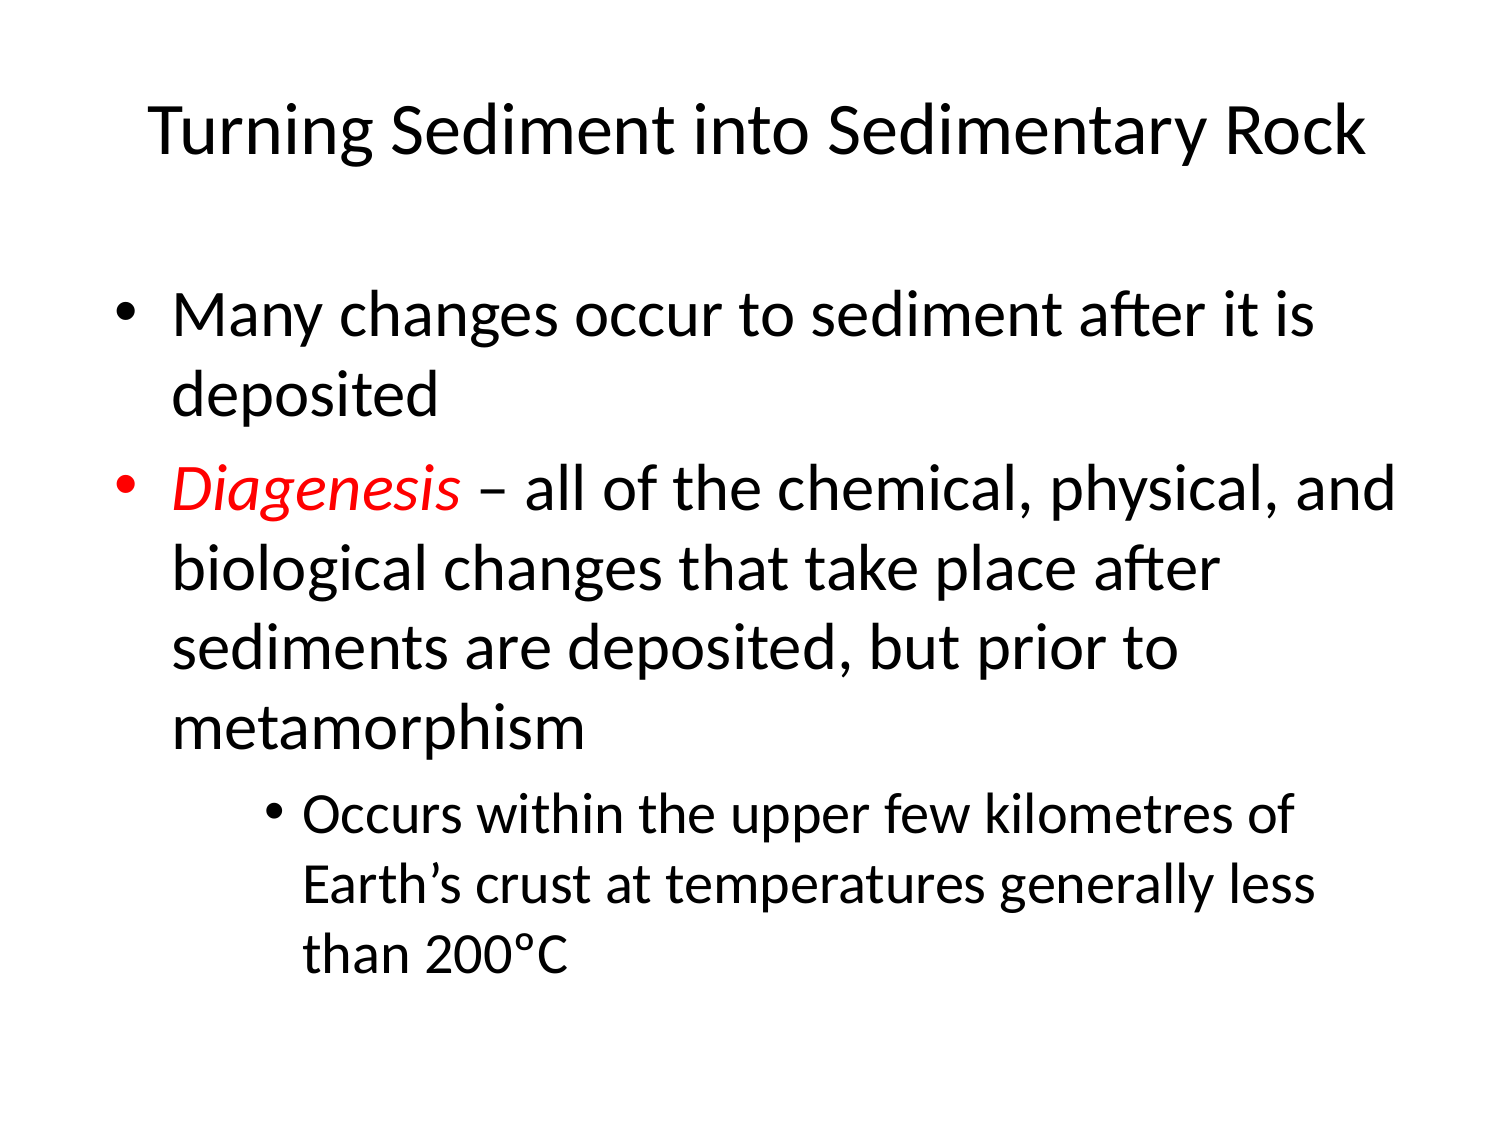

# Turning Sediment into Sedimentary Rock
Many changes occur to sediment after it is deposited
Diagenesis – all of the chemical, physical, and biological changes that take place after sediments are deposited, but prior to metamorphism
Occurs within the upper few kilometres of Earth’s crust at temperatures generally less than 200ºC